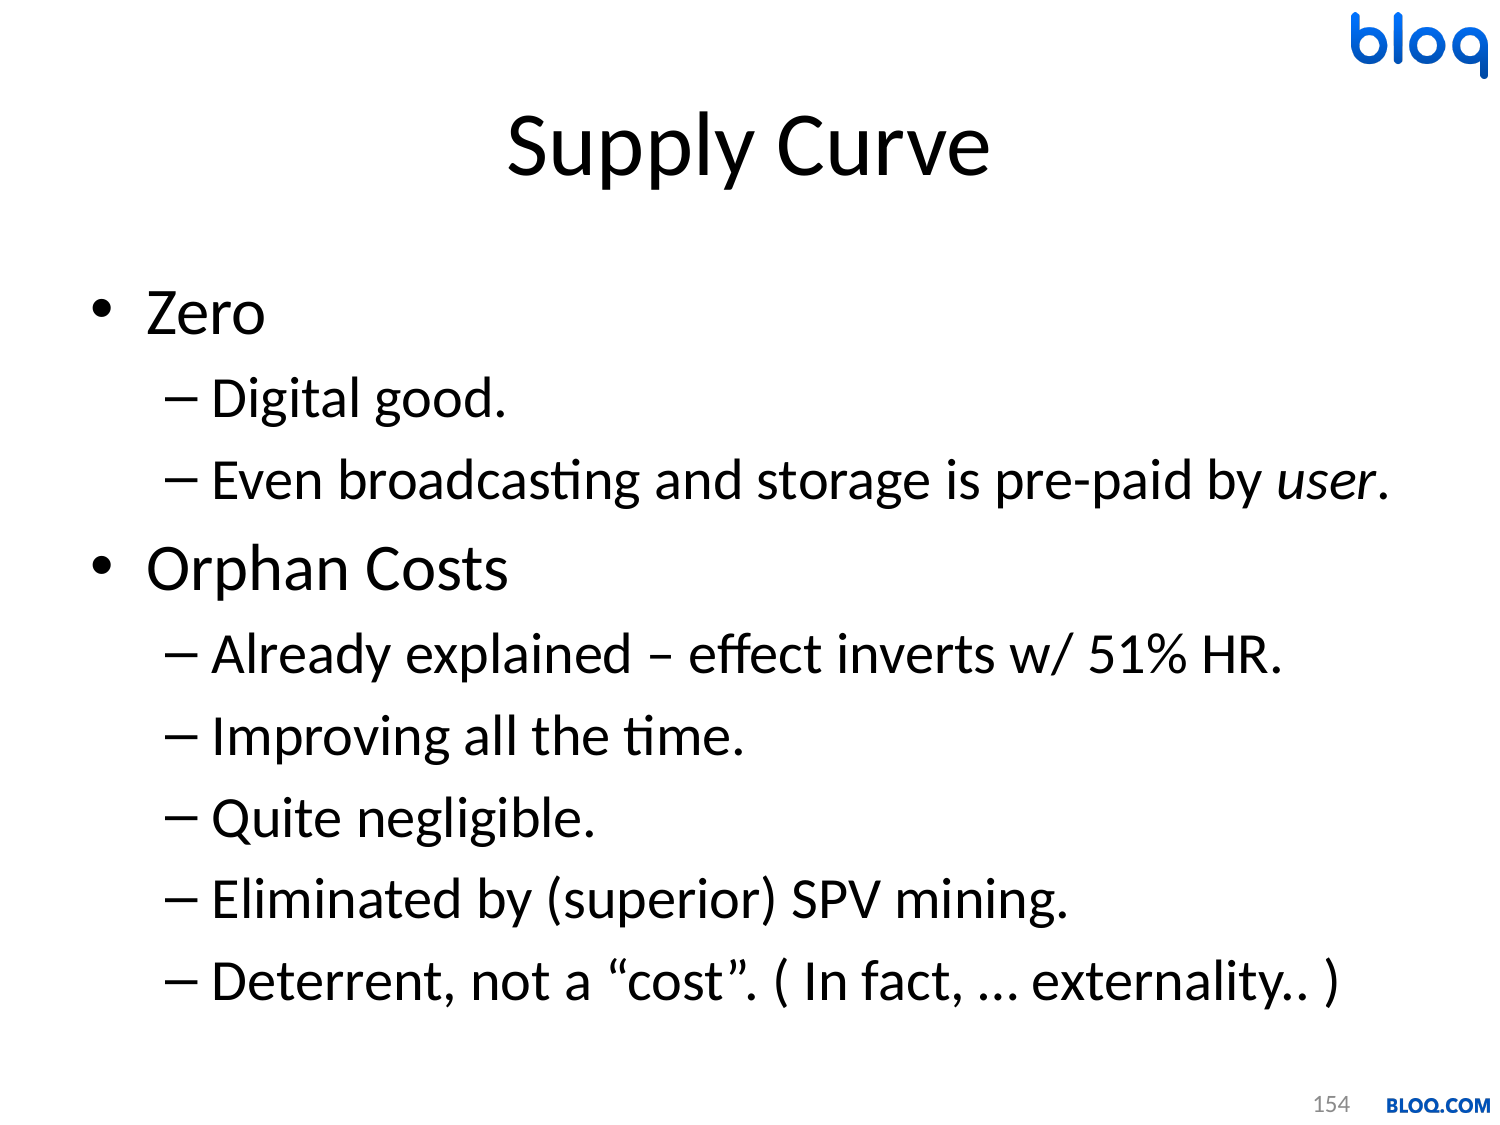

# Supply Curve
Zero
Digital good.
Even broadcasting and storage is pre-paid by user.
Orphan Costs
Already explained – effect inverts w/ 51% HR.
Improving all the time.
Quite negligible.
Eliminated by (superior) SPV mining.
Deterrent, not a “cost”. ( In fact, … externality.. )
154